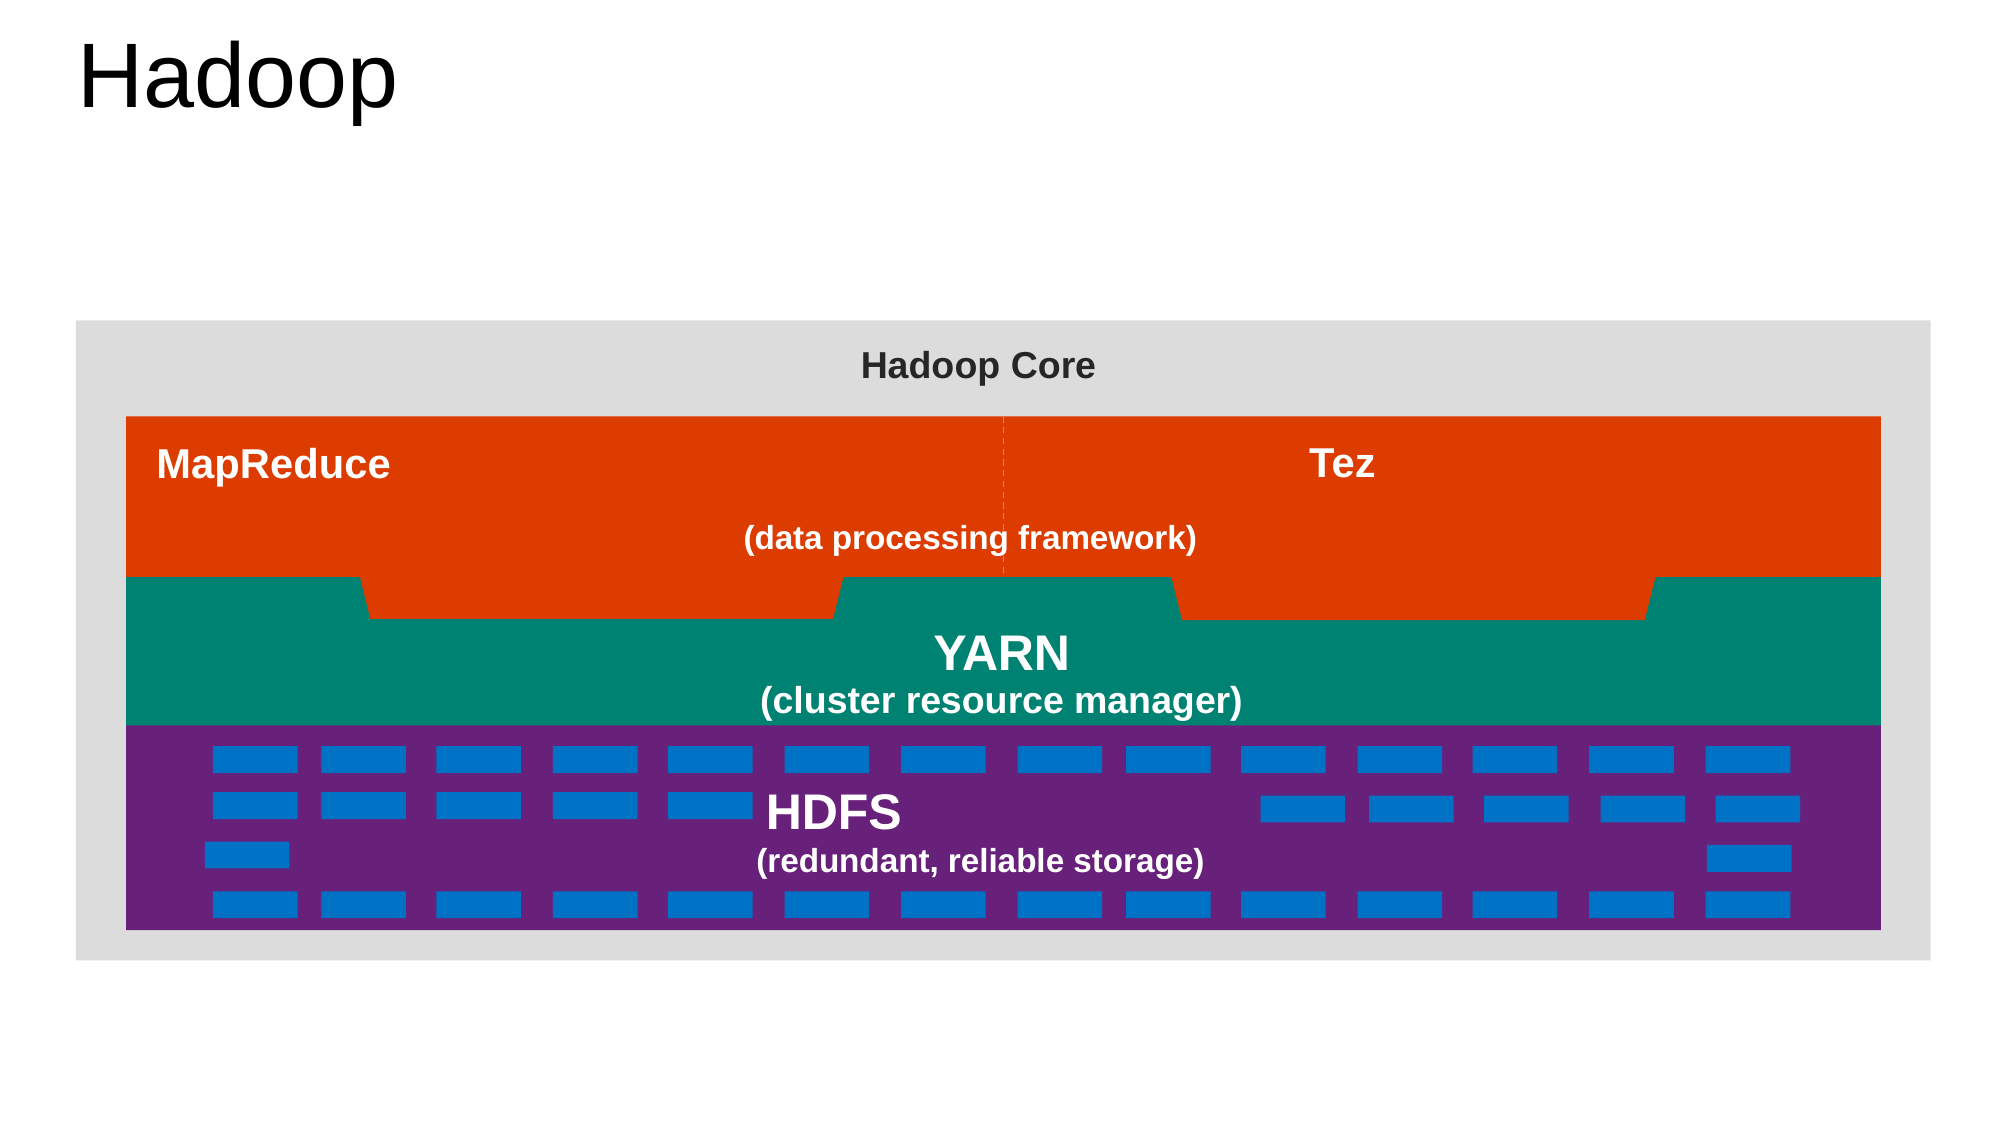

# Hadoop

Hadoop Core

Tez
MapReduce
(data processing framework)

YARN
(cluster resource manager)

HDFS

(redundant, reliable storage)